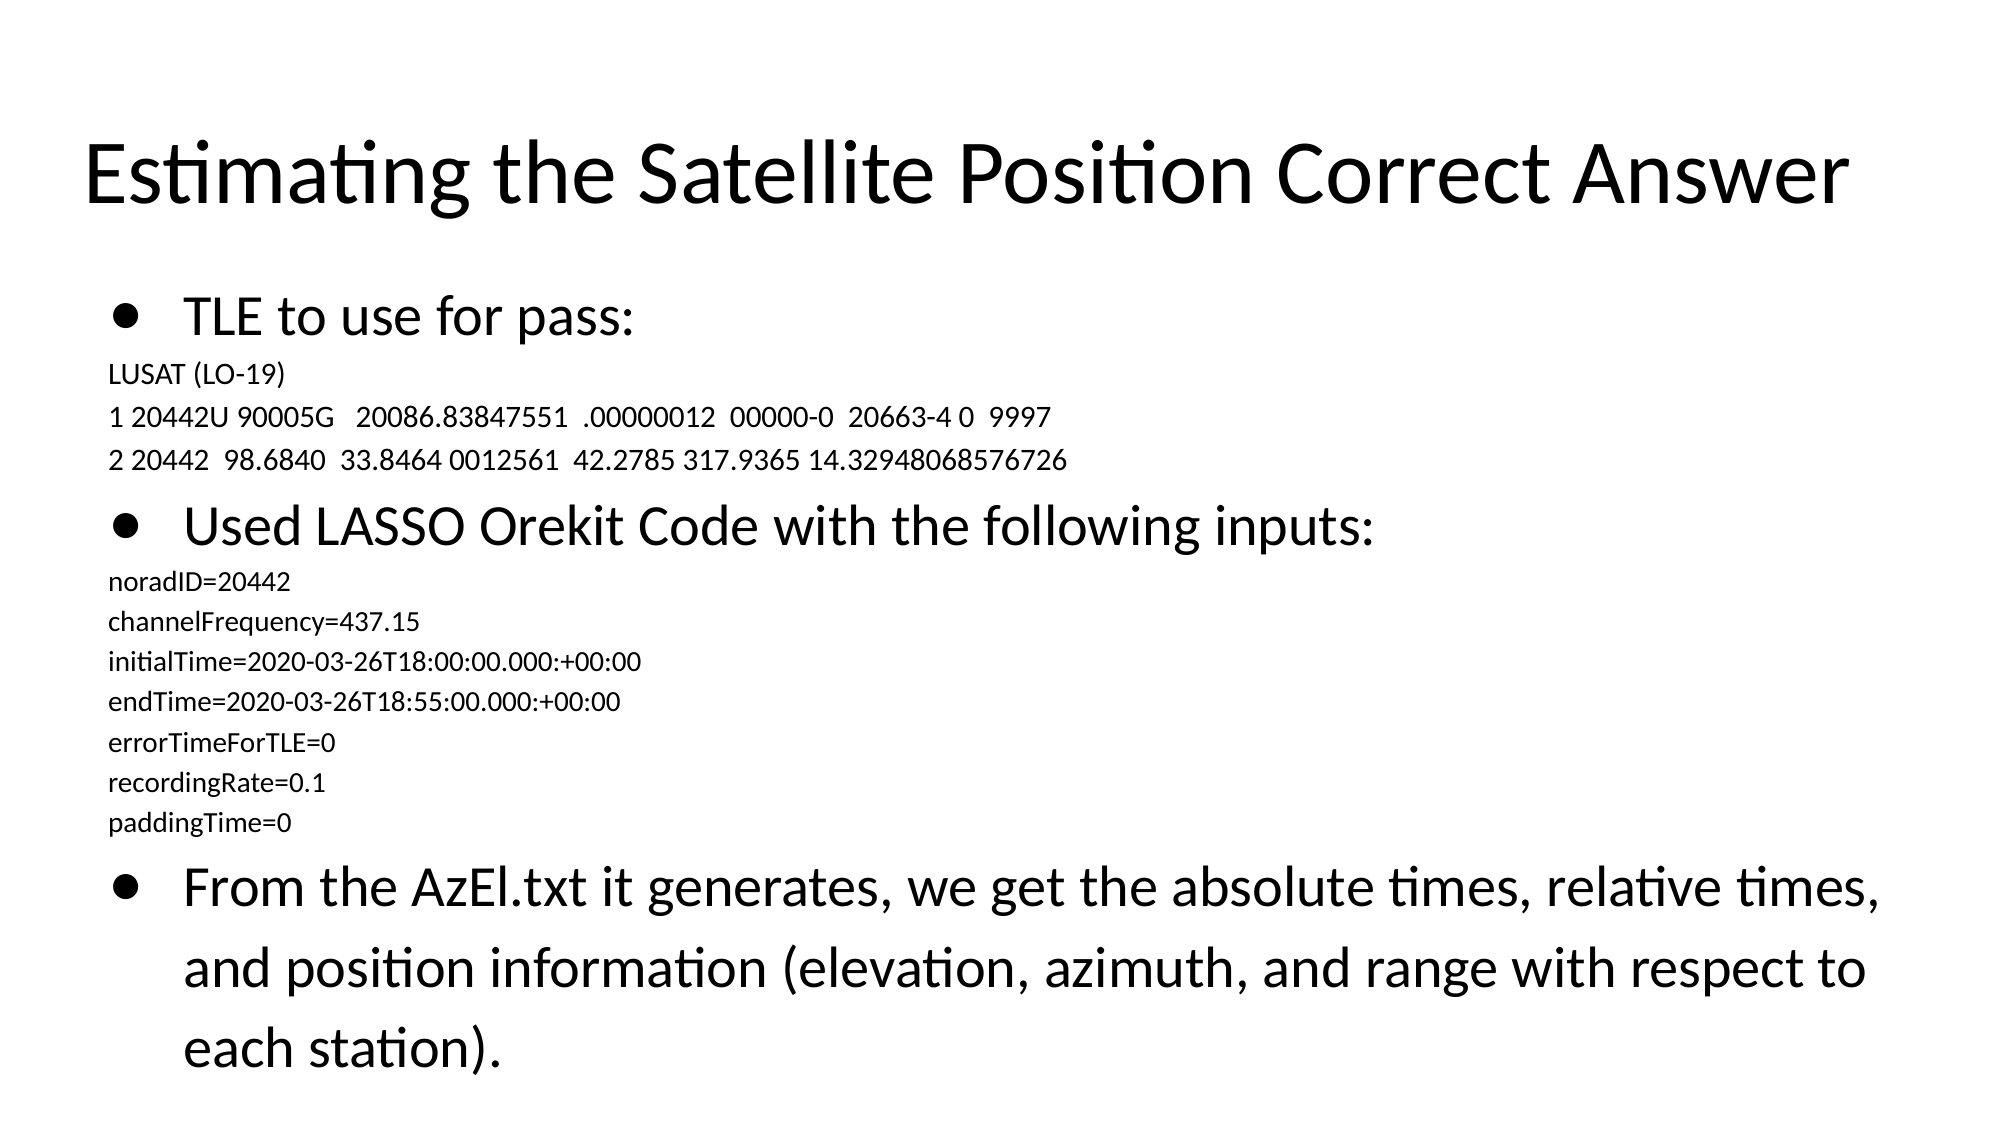

# Estimating the Satellite Position Correct Answer
TLE to use for pass:
LUSAT (LO-19)
1 20442U 90005G   20086.83847551  .00000012  00000-0  20663-4 0  9997
2 20442  98.6840  33.8464 0012561  42.2785 317.9365 14.32948068576726
Used LASSO Orekit Code with the following inputs:
noradID=20442
channelFrequency=437.15
initialTime=2020-03-26T18:00:00.000:+00:00
endTime=2020-03-26T18:55:00.000:+00:00
errorTimeForTLE=0
recordingRate=0.1
paddingTime=0
From the AzEl.txt it generates, we get the absolute times, relative times, and position information (elevation, azimuth, and range with respect to each station).